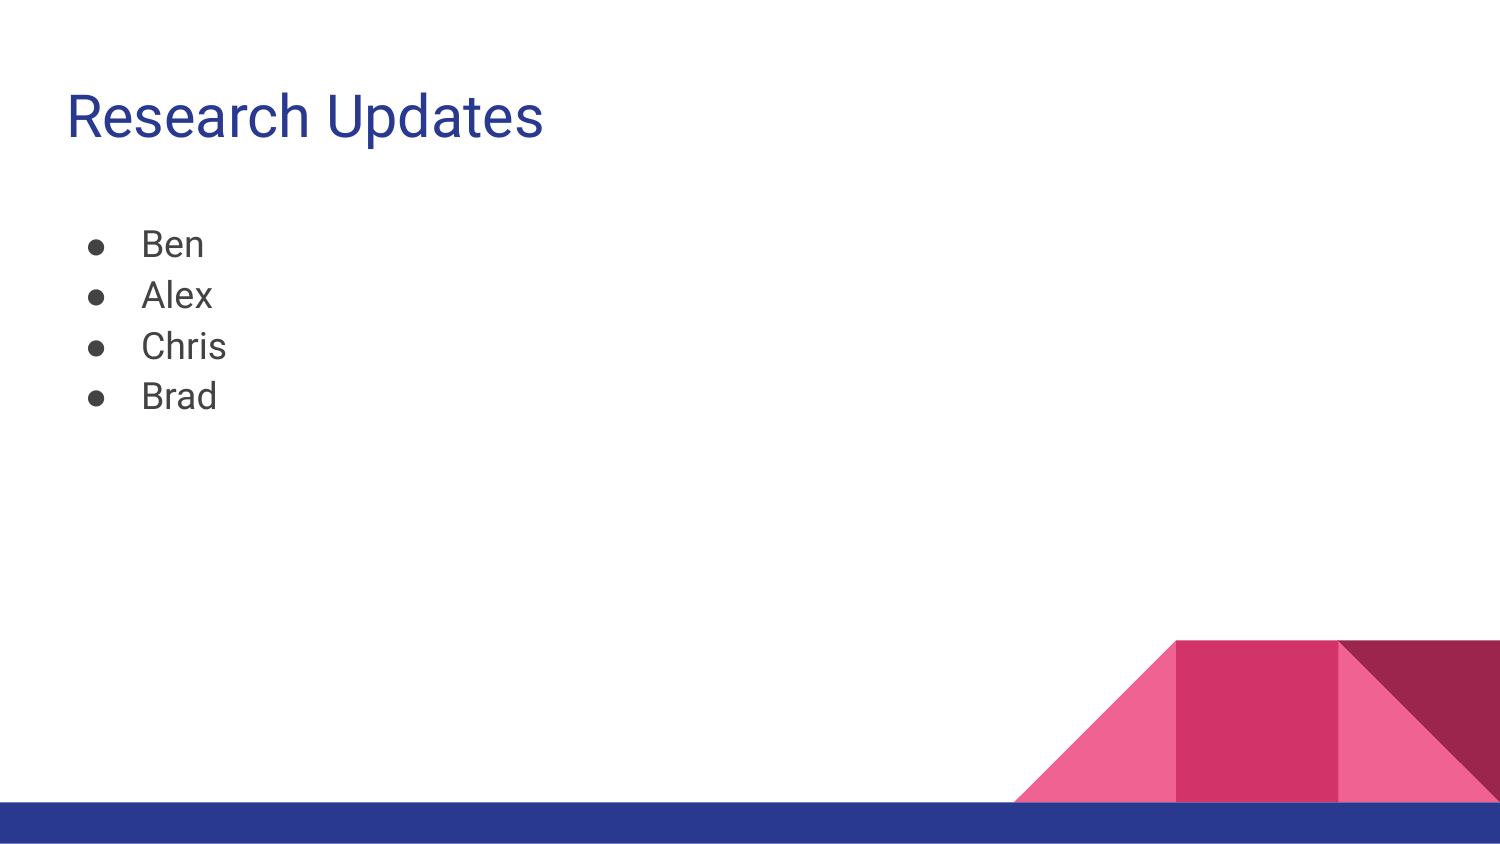

# Research Updates
Ben
Alex
Chris
Brad